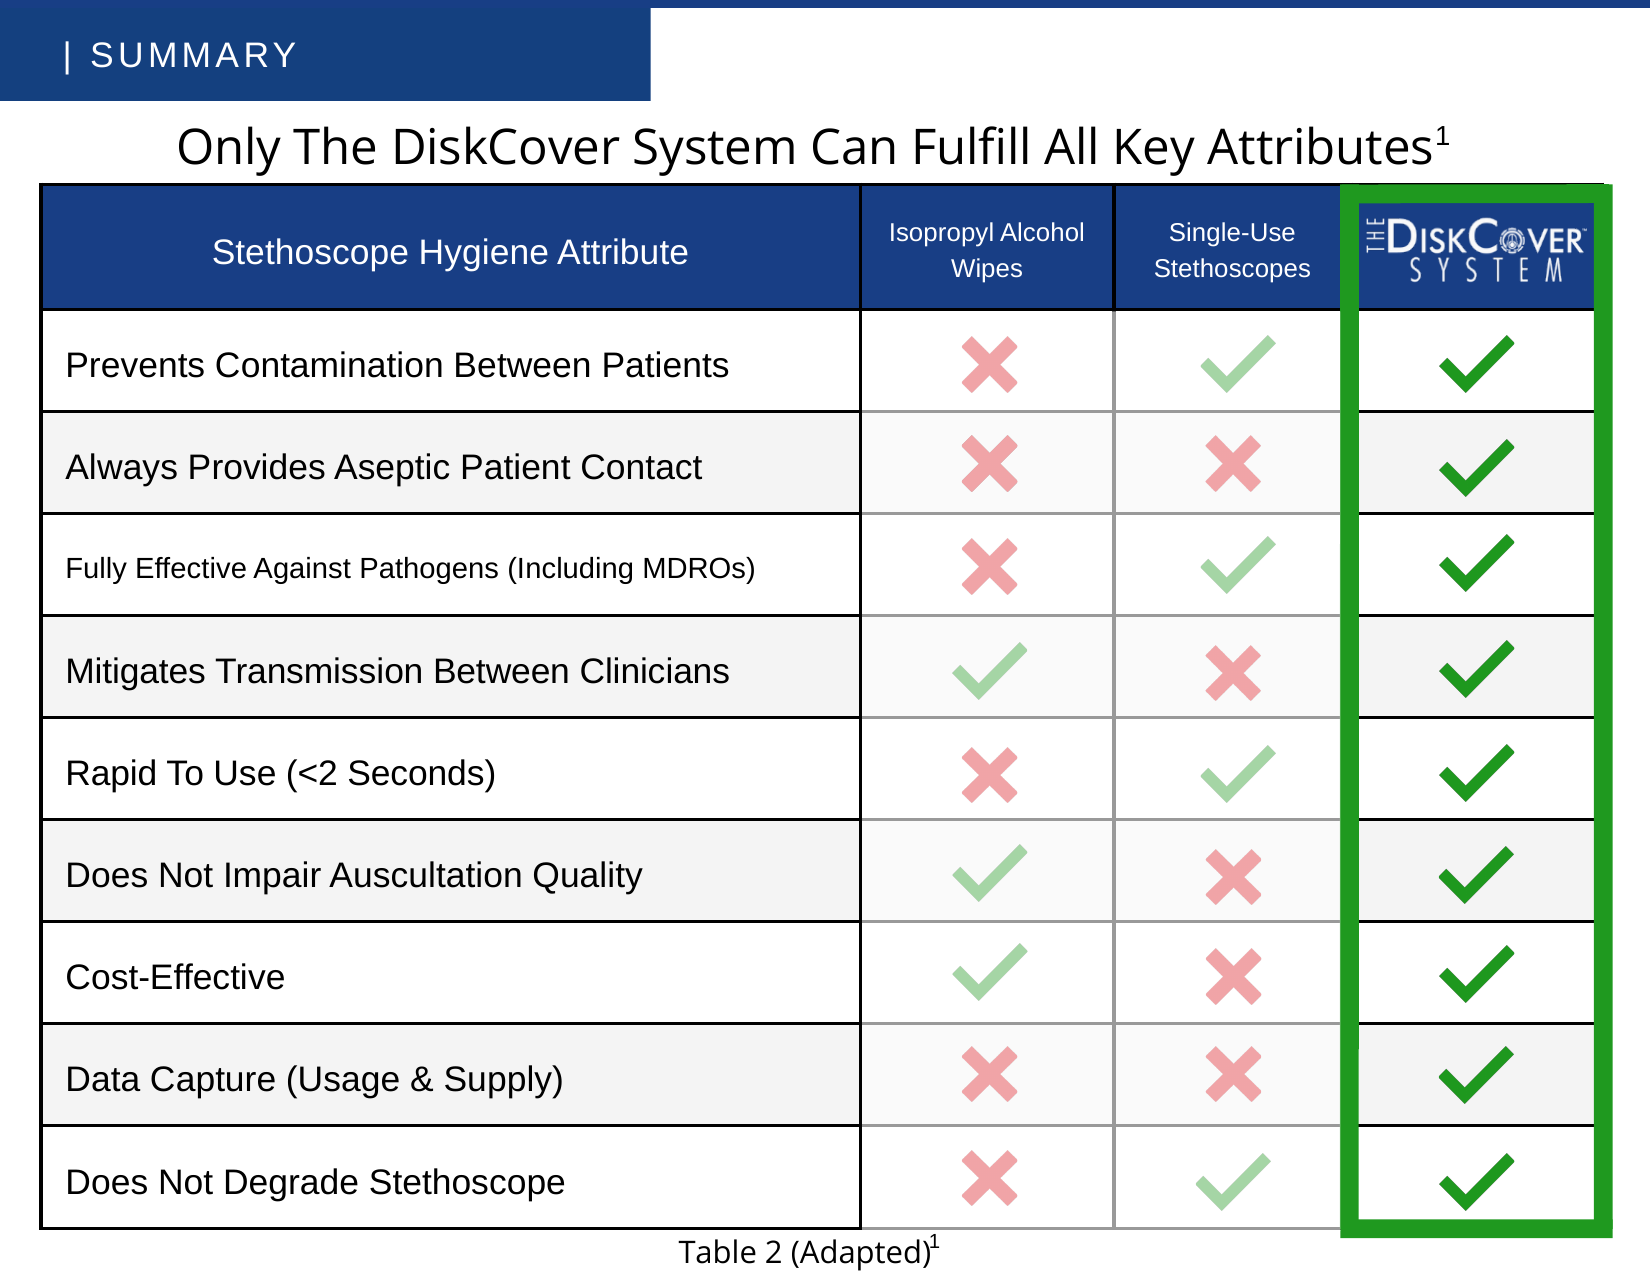

| SUMMARY
Only The DiskCover System Can Fulfill All Key Attributes
1
| Stethoscope Hygiene Attribute | Isopropyl Alcohol Wipes | Single-Use Stethoscopes |  |
| --- | --- | --- | --- |
| Prevents Contamination Between Patients |  |  |  |
| Always Provides Aseptic Patient Contact |  |  |  |
| Fully Effective Against Pathogens (Including MDROs) |  |  |  |
| Mitigates Transmission Between Clinicians |  |  |  |
| Rapid To Use (<2 Seconds) |  |  |  |
| Does Not Impair Auscultation Quality |  |  |  |
| Cost-Effective |  |  |  |
| Data Capture (Usage & Supply) |  |  |  |
| Does Not Degrade Stethoscope |  |  |  |

1
Table 2 (Adapted)